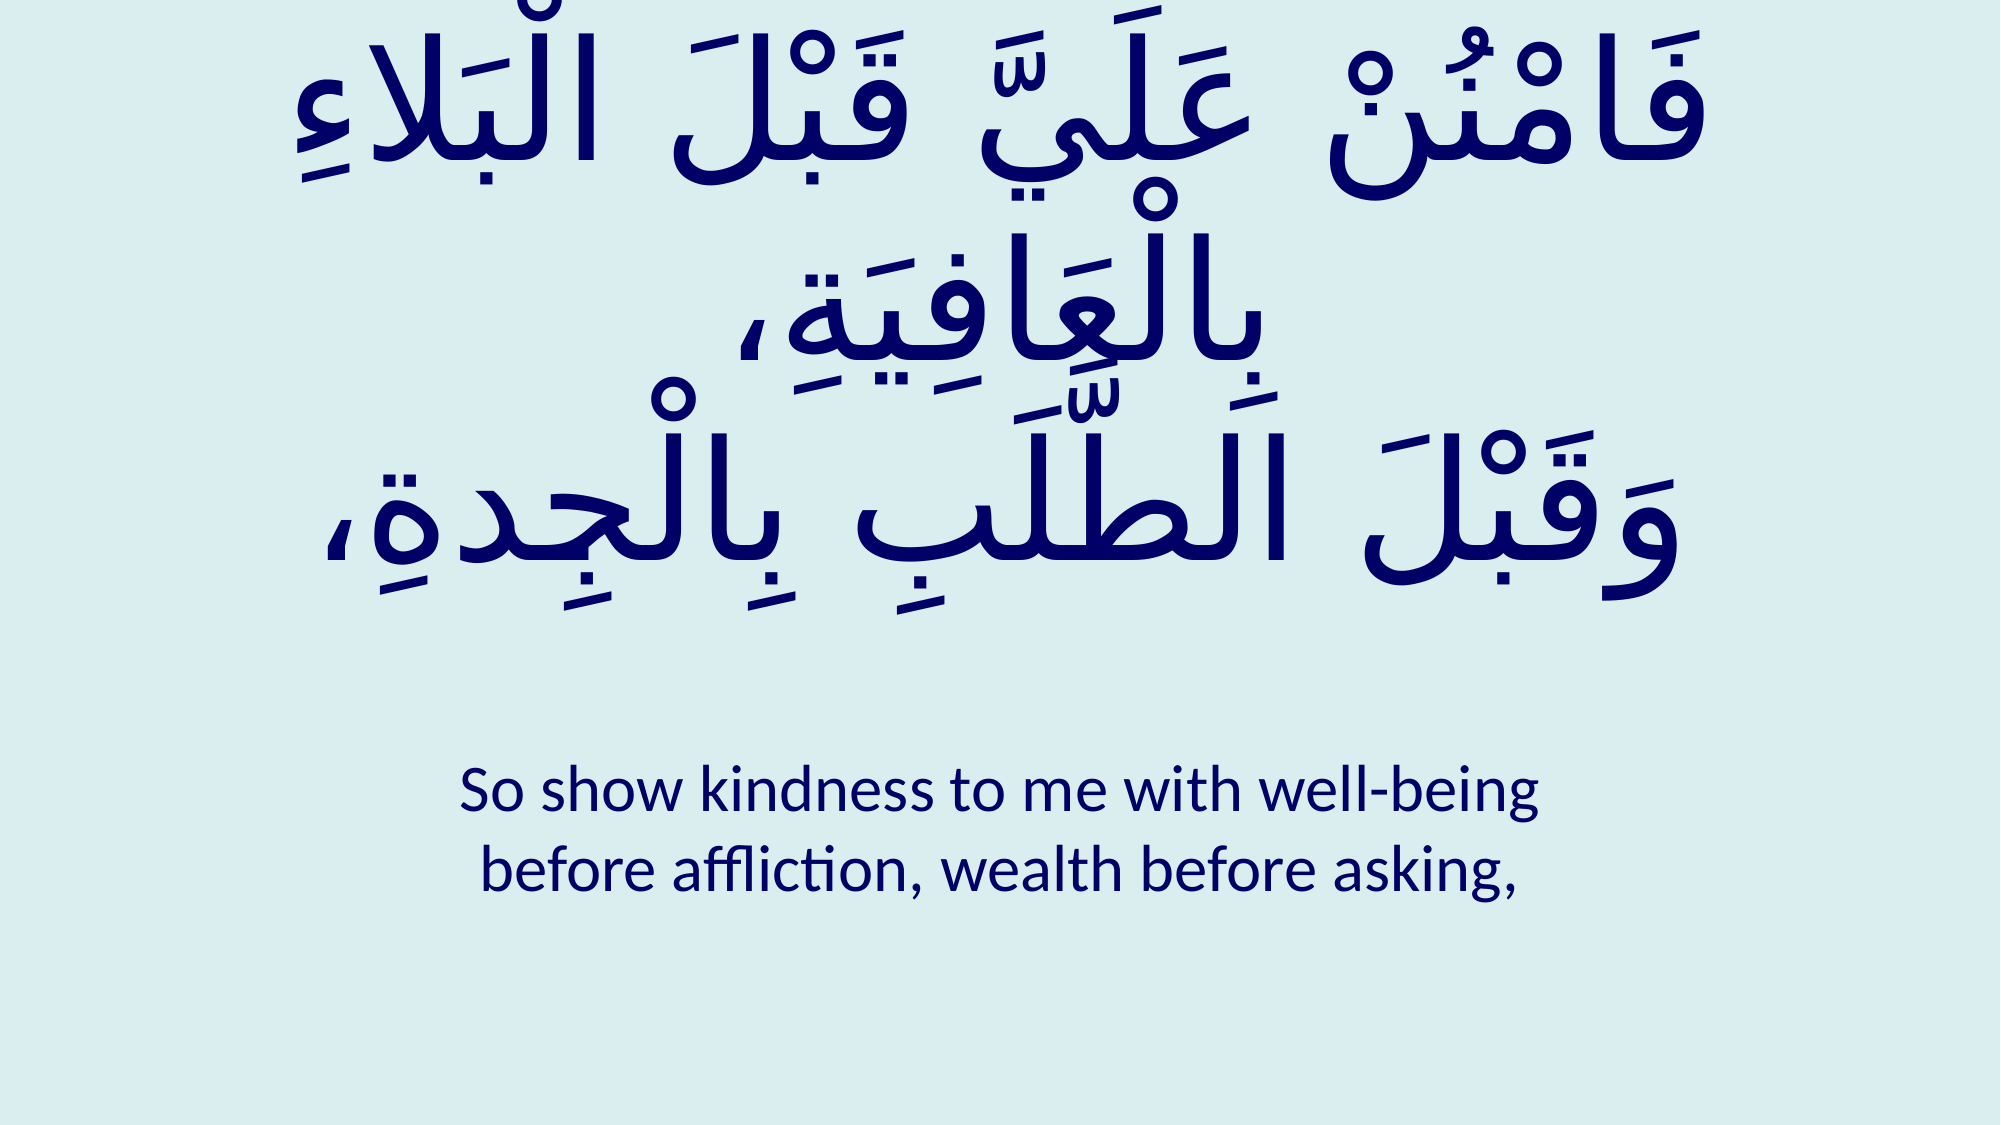

# فَامْنُنْ عَلَيَّ قَبْلَ الْبَلاءِ بِالْعَافِيَةِ، وَقَبْلَ الطَّلَبِ بِالْجِدةِ،
So show kindness to me with well-being before affliction, wealth before asking,